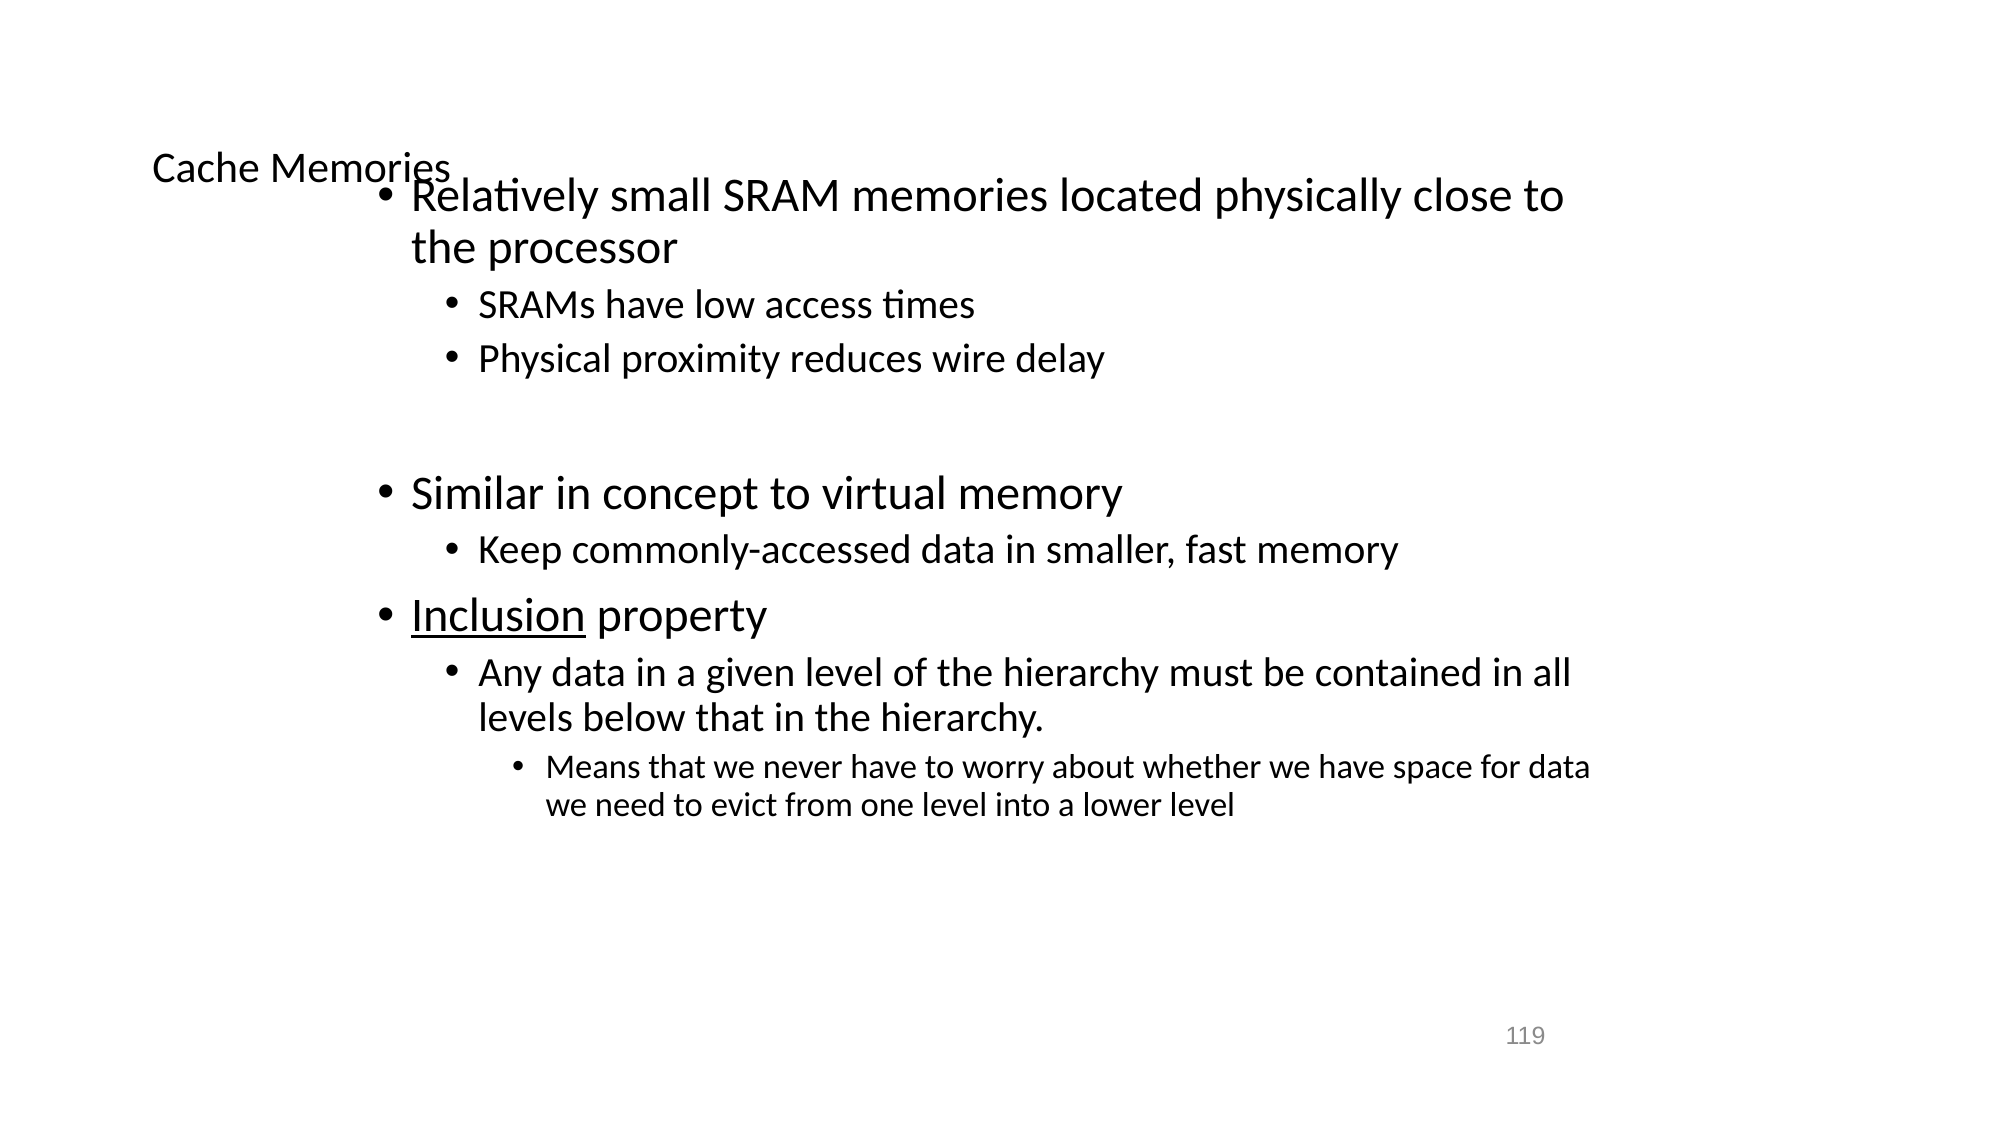

# Cache Memories
Relatively small SRAM memories located physically close to the processor
SRAMs have low access times
Physical proximity reduces wire delay

Similar in concept to virtual memory
Keep commonly-accessed data in smaller, fast memory
Inclusion property
Any data in a given level of the hierarchy must be contained in all levels below that in the hierarchy.
Means that we never have to worry about whether we have space for data we need to evict from one level into a lower level
119